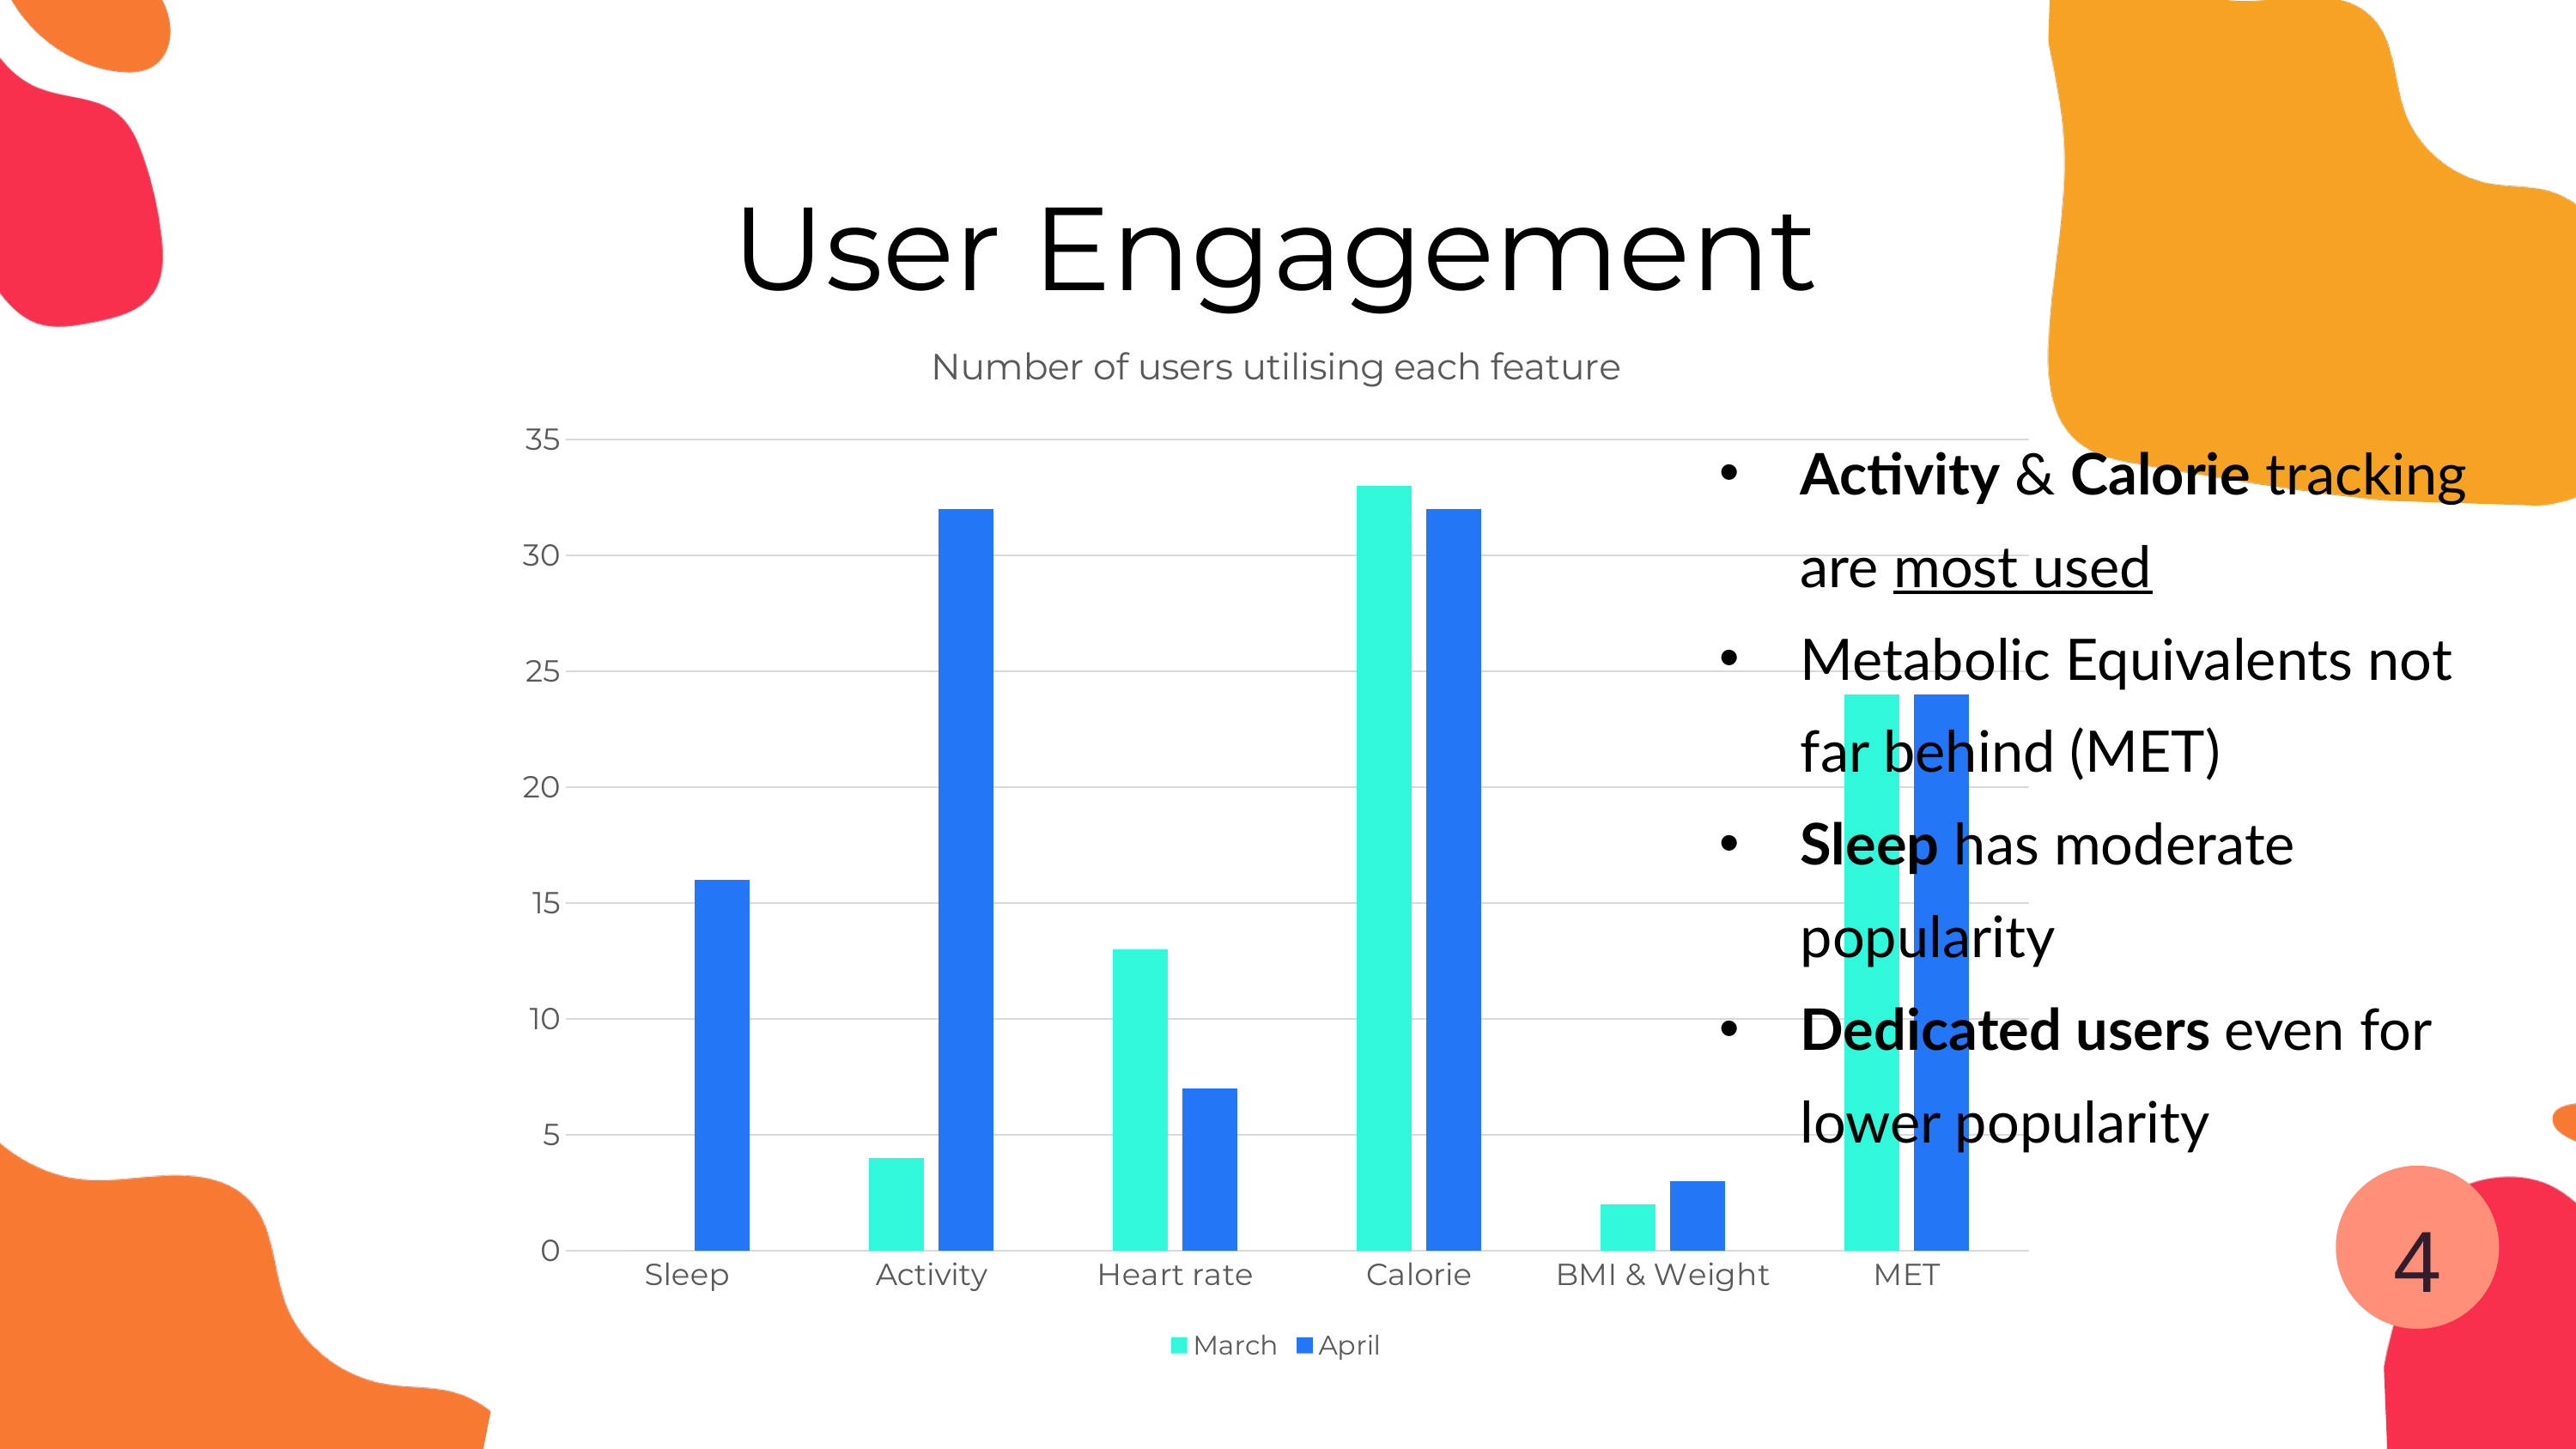

User Engagement

### Chart: Number of users utilising each feature

| Category | March | April |
|---|---|---|
| Sleep | 0.0 | 16.0 |
| Activity | 4.0 | 32.0 |
| Heart rate | 13.0 | 7.0 |
| Calorie | 33.0 | 32.0 |
| BMI & Weight | 2.0 | 3.0 |
| MET | 24.0 | 24.0 |
Activity & Calorie tracking are most used
Metabolic Equivalents not far behind (MET)
Sleep has moderate popularity
Dedicated users even for lower popularity

4